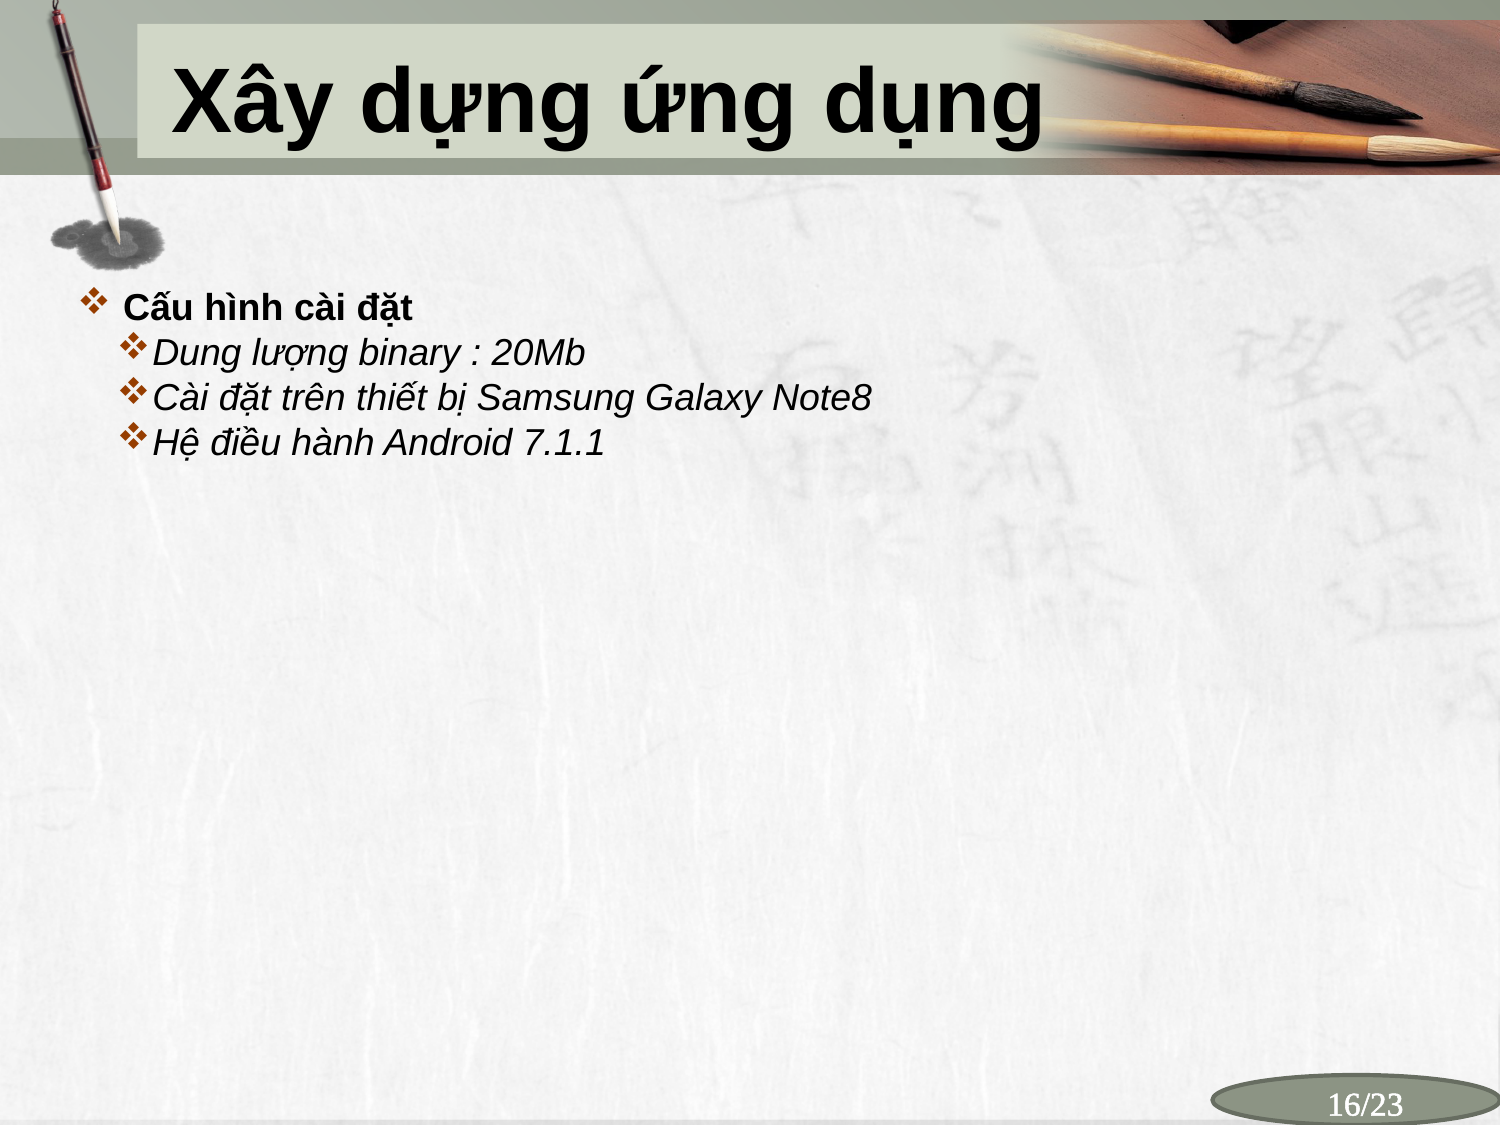

Xây dựng ứng dụng
 Cấu hình cài đặt
Dung lượng binary : 20Mb
Cài đặt trên thiết bị Samsung Galaxy Note8
Hệ điều hành Android 7.1.1

16/23